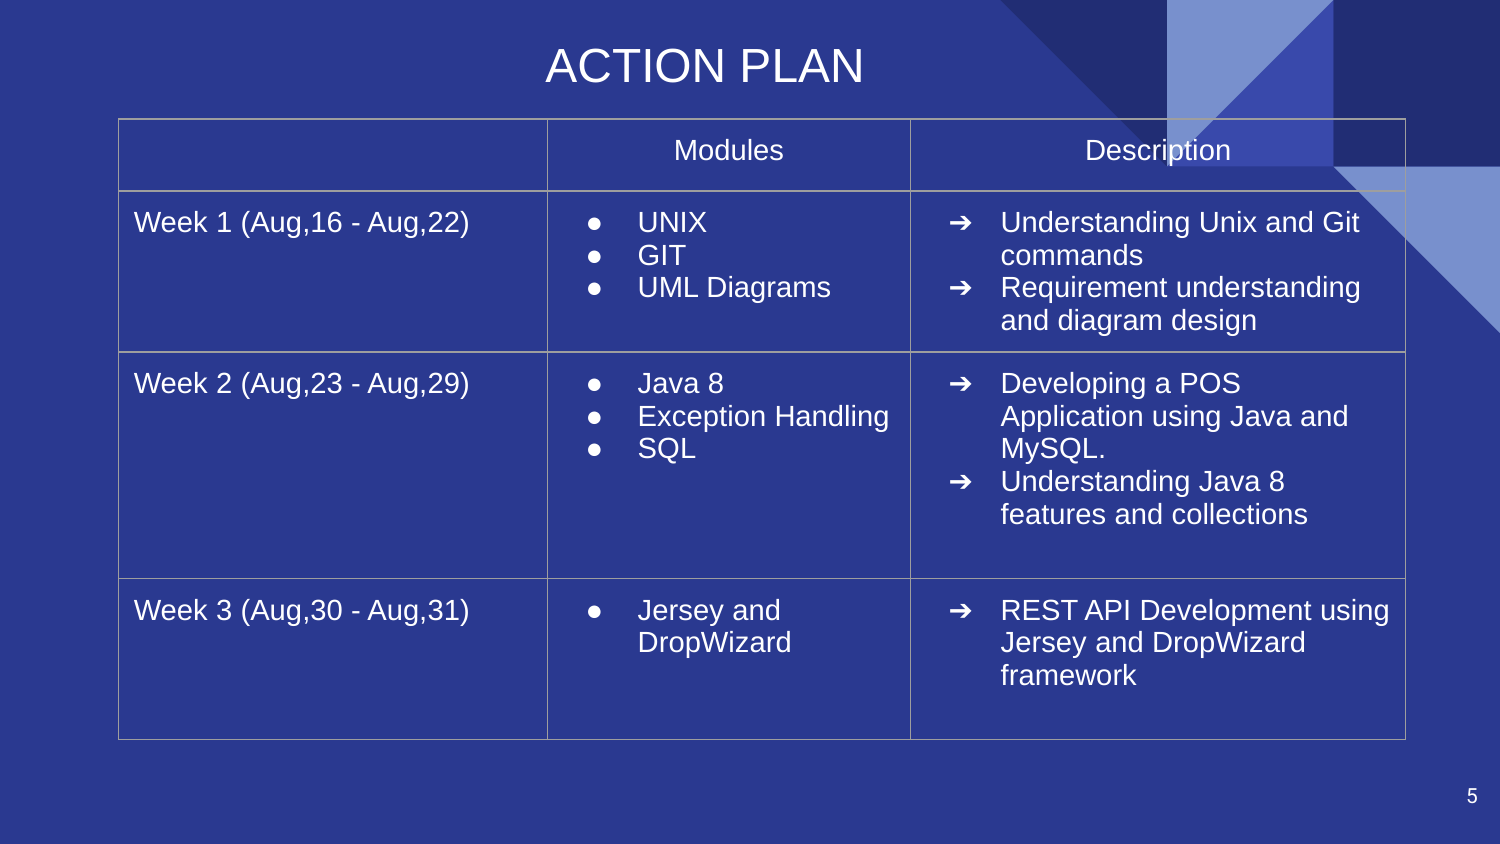

ACTION PLAN
|  | Modules | Description |
| --- | --- | --- |
| Week 1 (Aug,16 - Aug,22) | UNIX GIT UML Diagrams | Understanding Unix and Git commands Requirement understanding and diagram design |
| Week 2 (Aug,23 - Aug,29) | Java 8 Exception Handling SQL | Developing a POS Application using Java and MySQL. Understanding Java 8 features and collections |
| Week 3 (Aug,30 - Aug,31) | Jersey and DropWizard | REST API Development using Jersey and DropWizard framework |
5